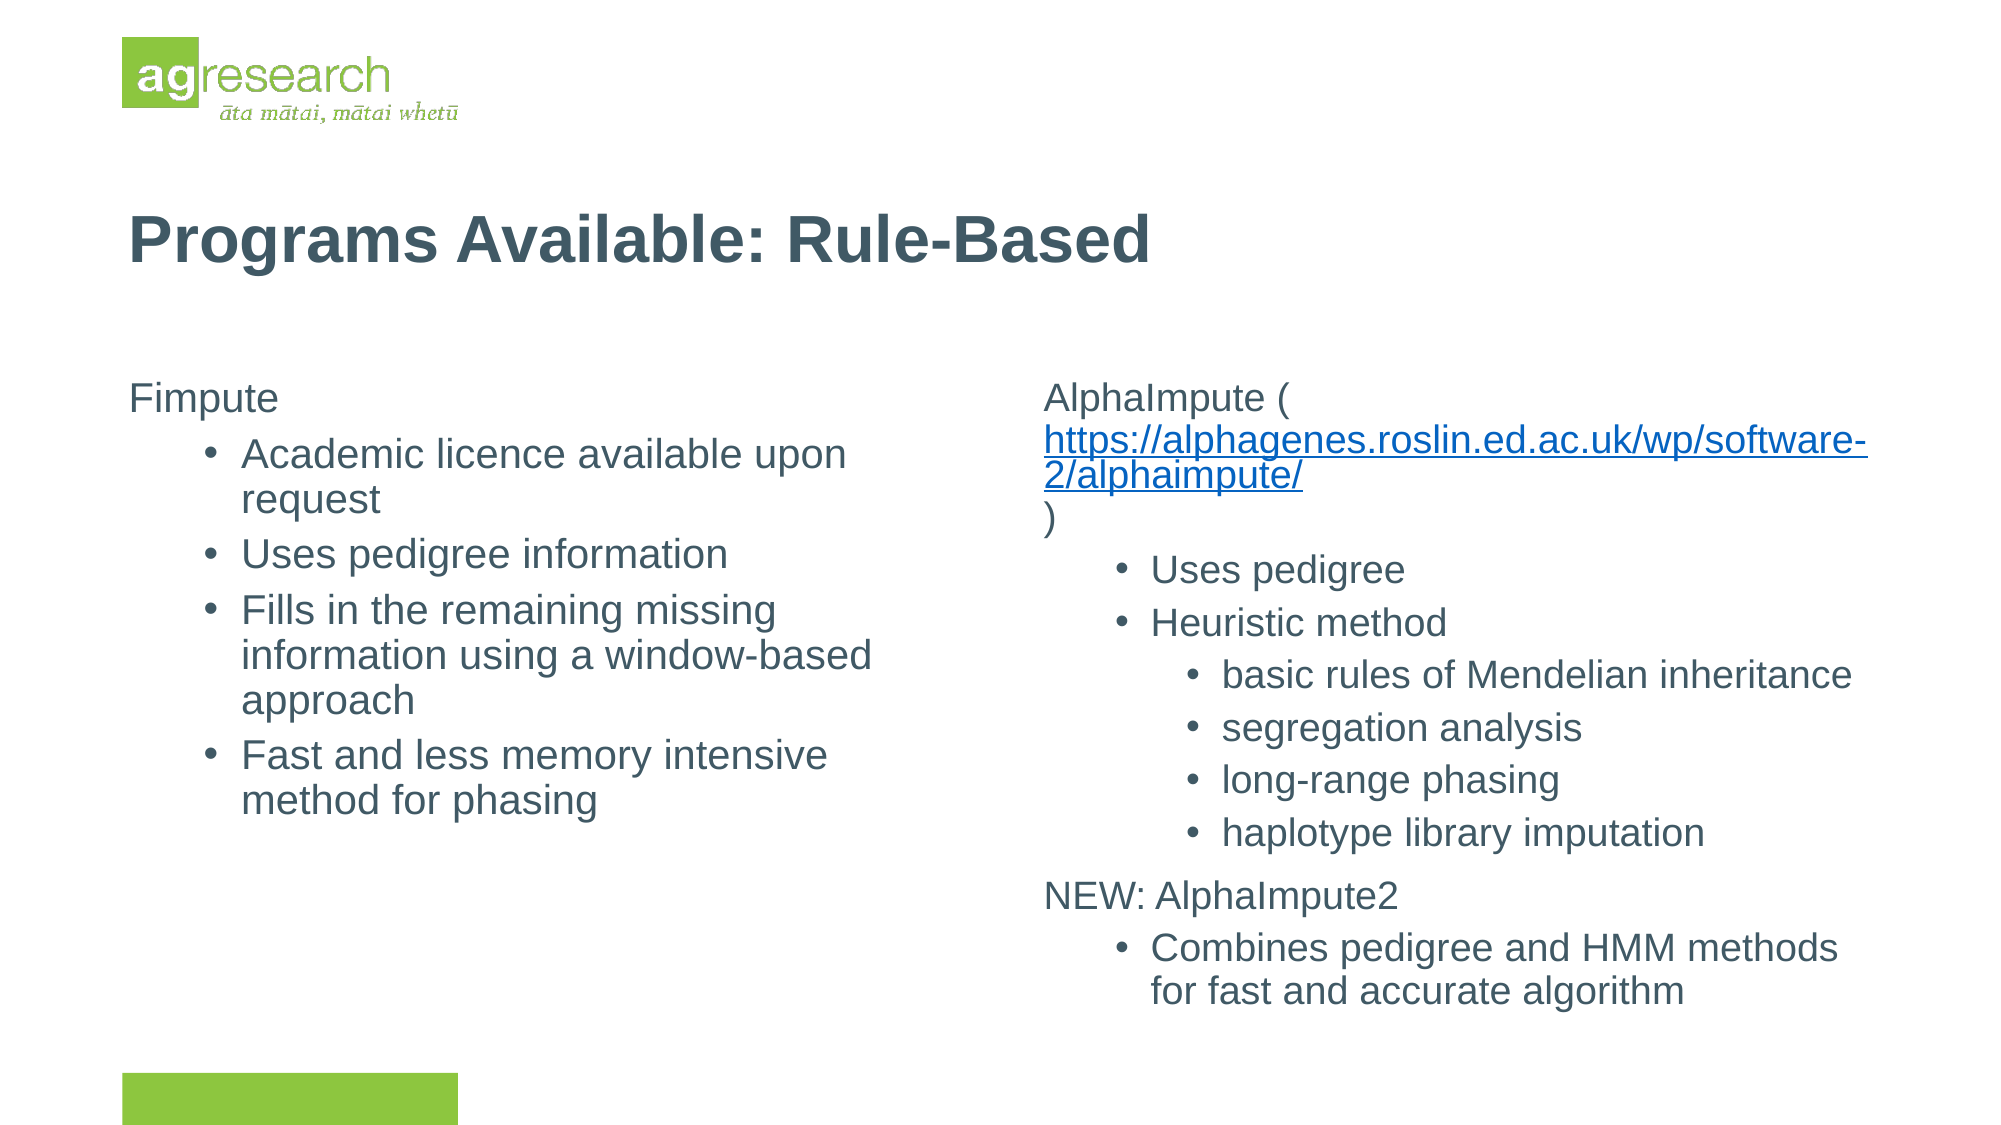

Programs Available: Rule-Based
Fimpute
Academic licence available upon request
Uses pedigree information
Fills in the remaining missing information using a window-based approach
Fast and less memory intensive method for phasing

AlphaImpute (https://alphagenes.roslin.ed.ac.uk/wp/software-2/alphaimpute/)
Uses pedigree
Heuristic method
basic rules of Mendelian inheritance
segregation analysis
long-range phasing
haplotype library imputation
NEW: AlphaImpute2
Combines pedigree and HMM methods for fast and accurate algorithm